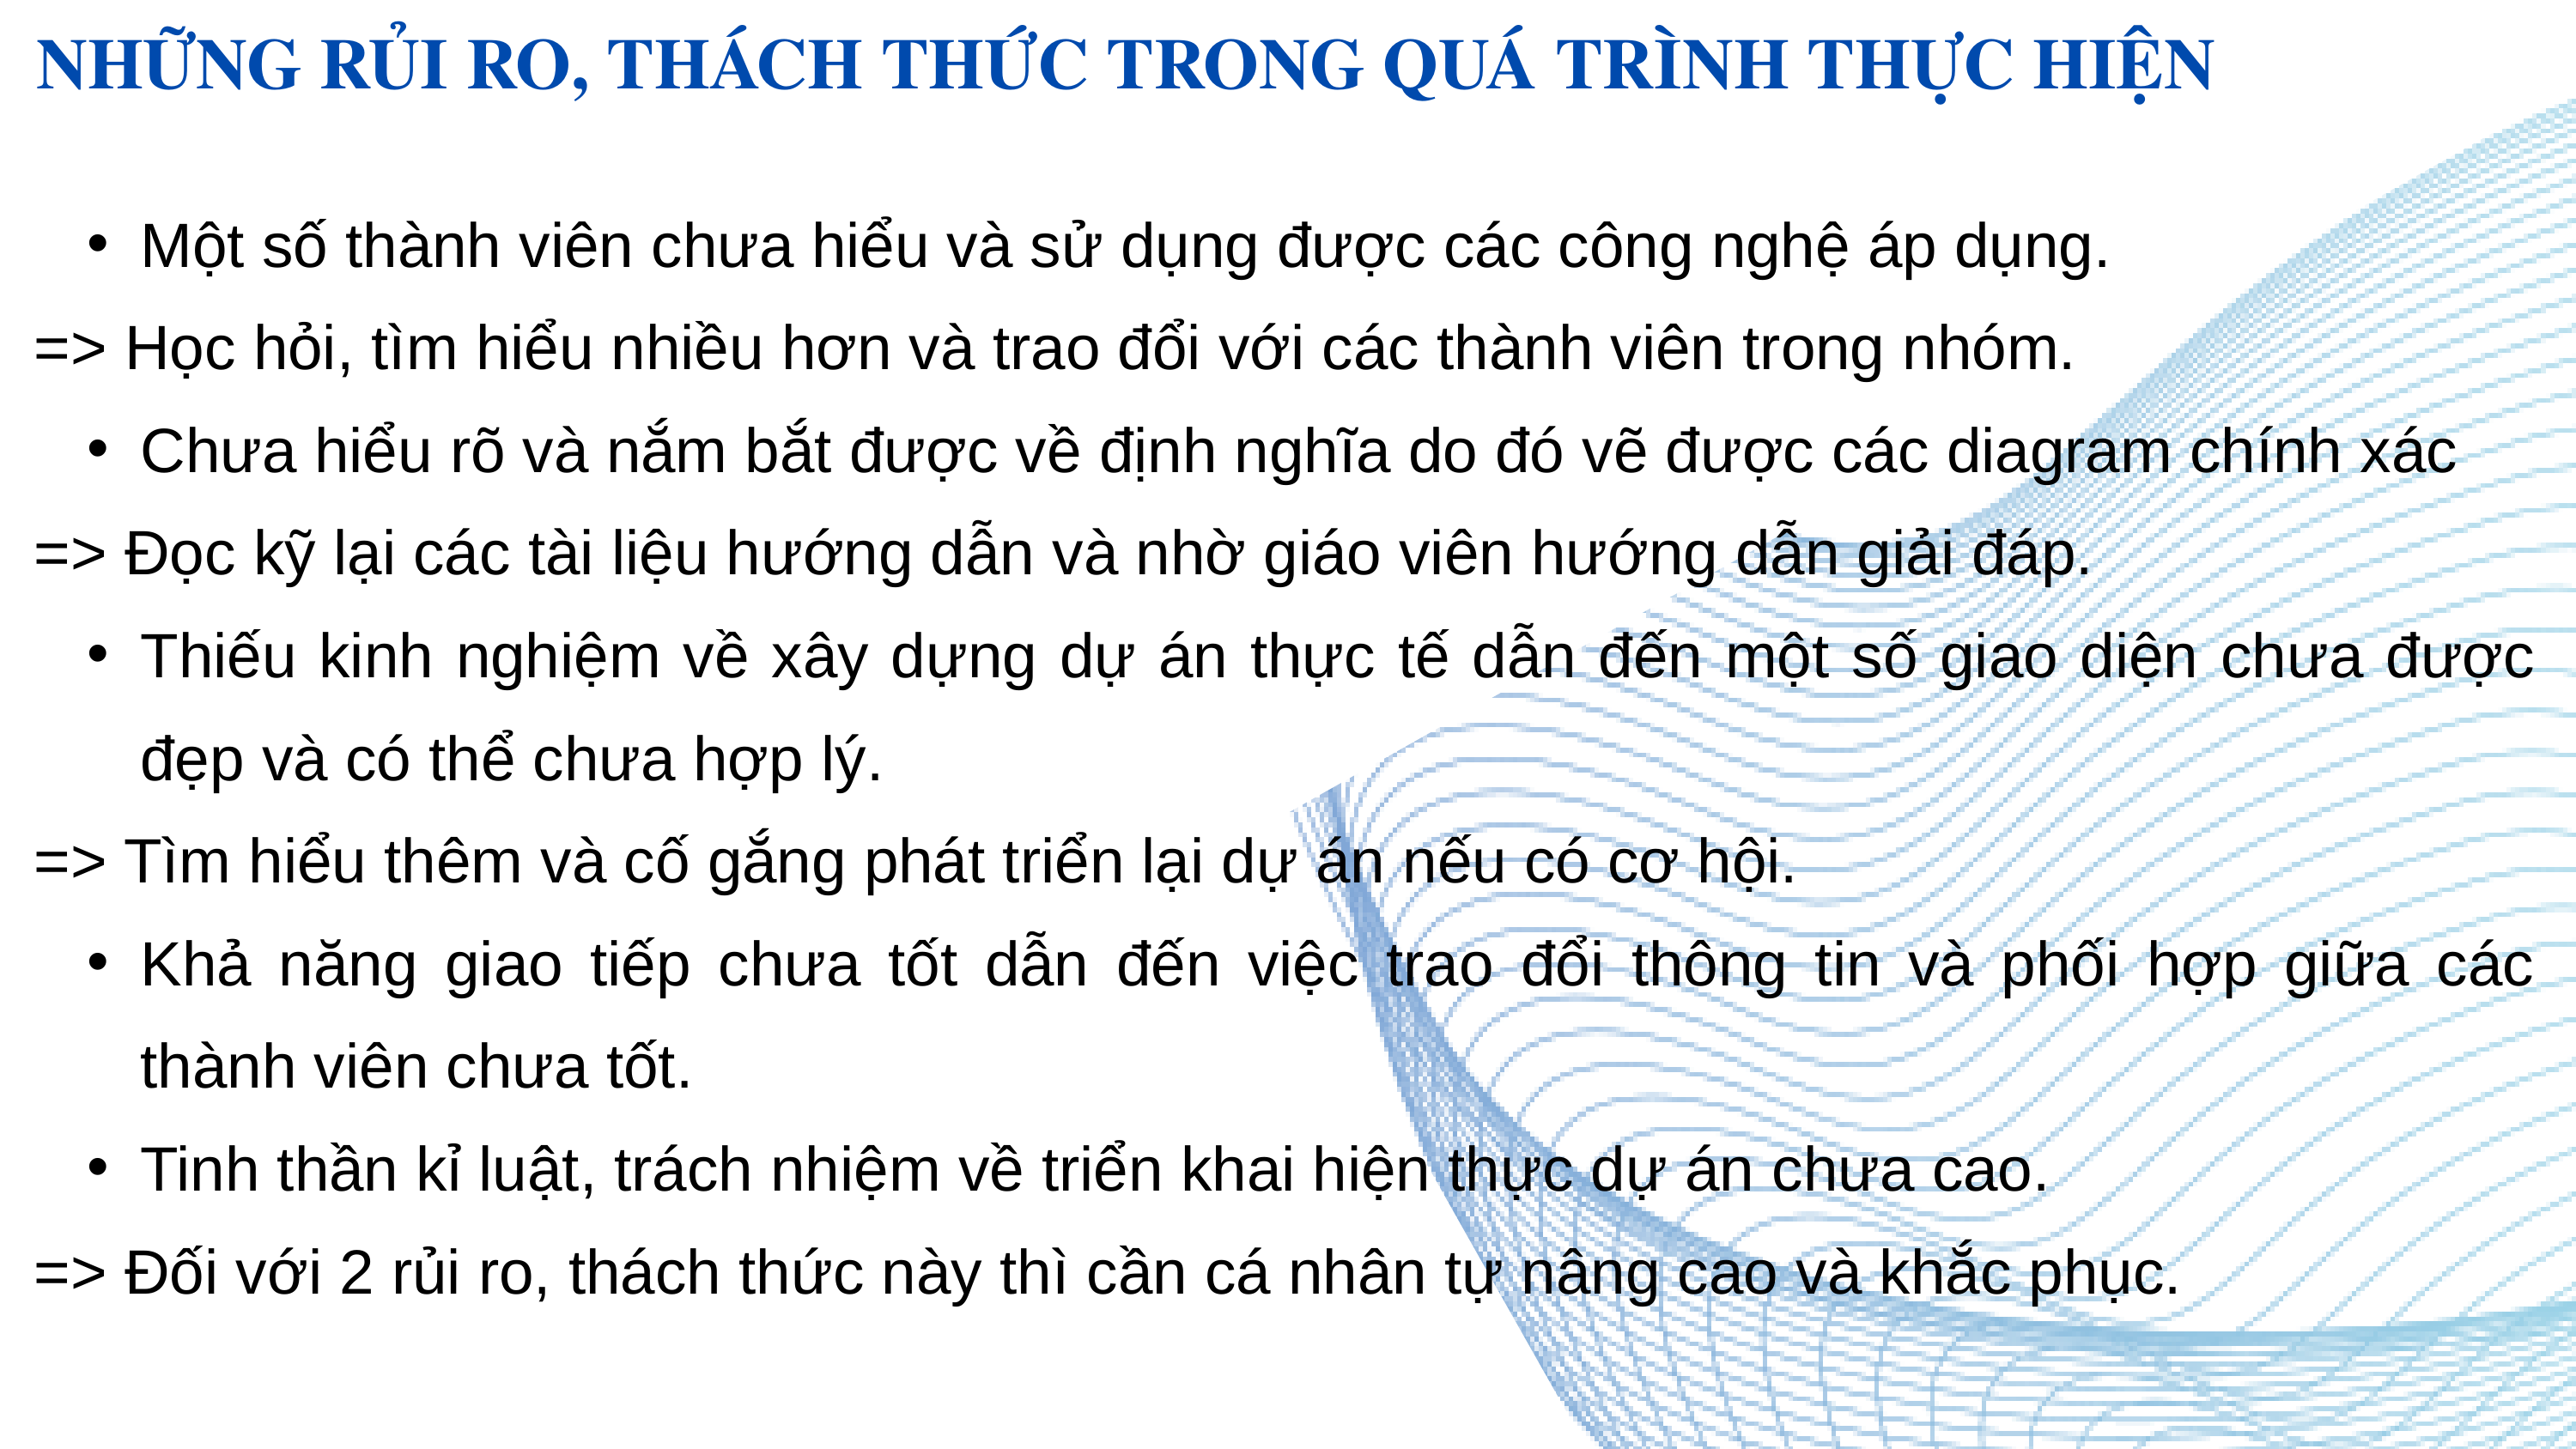

NHỮNG RỦI RO, THÁCH THỨC TRONG QUÁ TRÌNH THỰC HIỆN
Một số thành viên chưa hiểu và sử dụng được các công nghệ áp dụng.
=> Học hỏi, tìm hiểu nhiều hơn và trao đổi với các thành viên trong nhóm.
Chưa hiểu rõ và nắm bắt được về định nghĩa do đó vẽ được các diagram chính xác
=> Đọc kỹ lại các tài liệu hướng dẫn và nhờ giáo viên hướng dẫn giải đáp.
Thiếu kinh nghiệm về xây dựng dự án thực tế dẫn đến một số giao diện chưa được đẹp và có thể chưa hợp lý.
=> Tìm hiểu thêm và cố gắng phát triển lại dự án nếu có cơ hội.
Khả năng giao tiếp chưa tốt dẫn đến việc trao đổi thông tin và phối hợp giữa các thành viên chưa tốt.
Tinh thần kỉ luật, trách nhiệm về triển khai hiện thực dự án chưa cao.
=> Đối với 2 rủi ro, thách thức này thì cần cá nhân tự nâng cao và khắc phục.